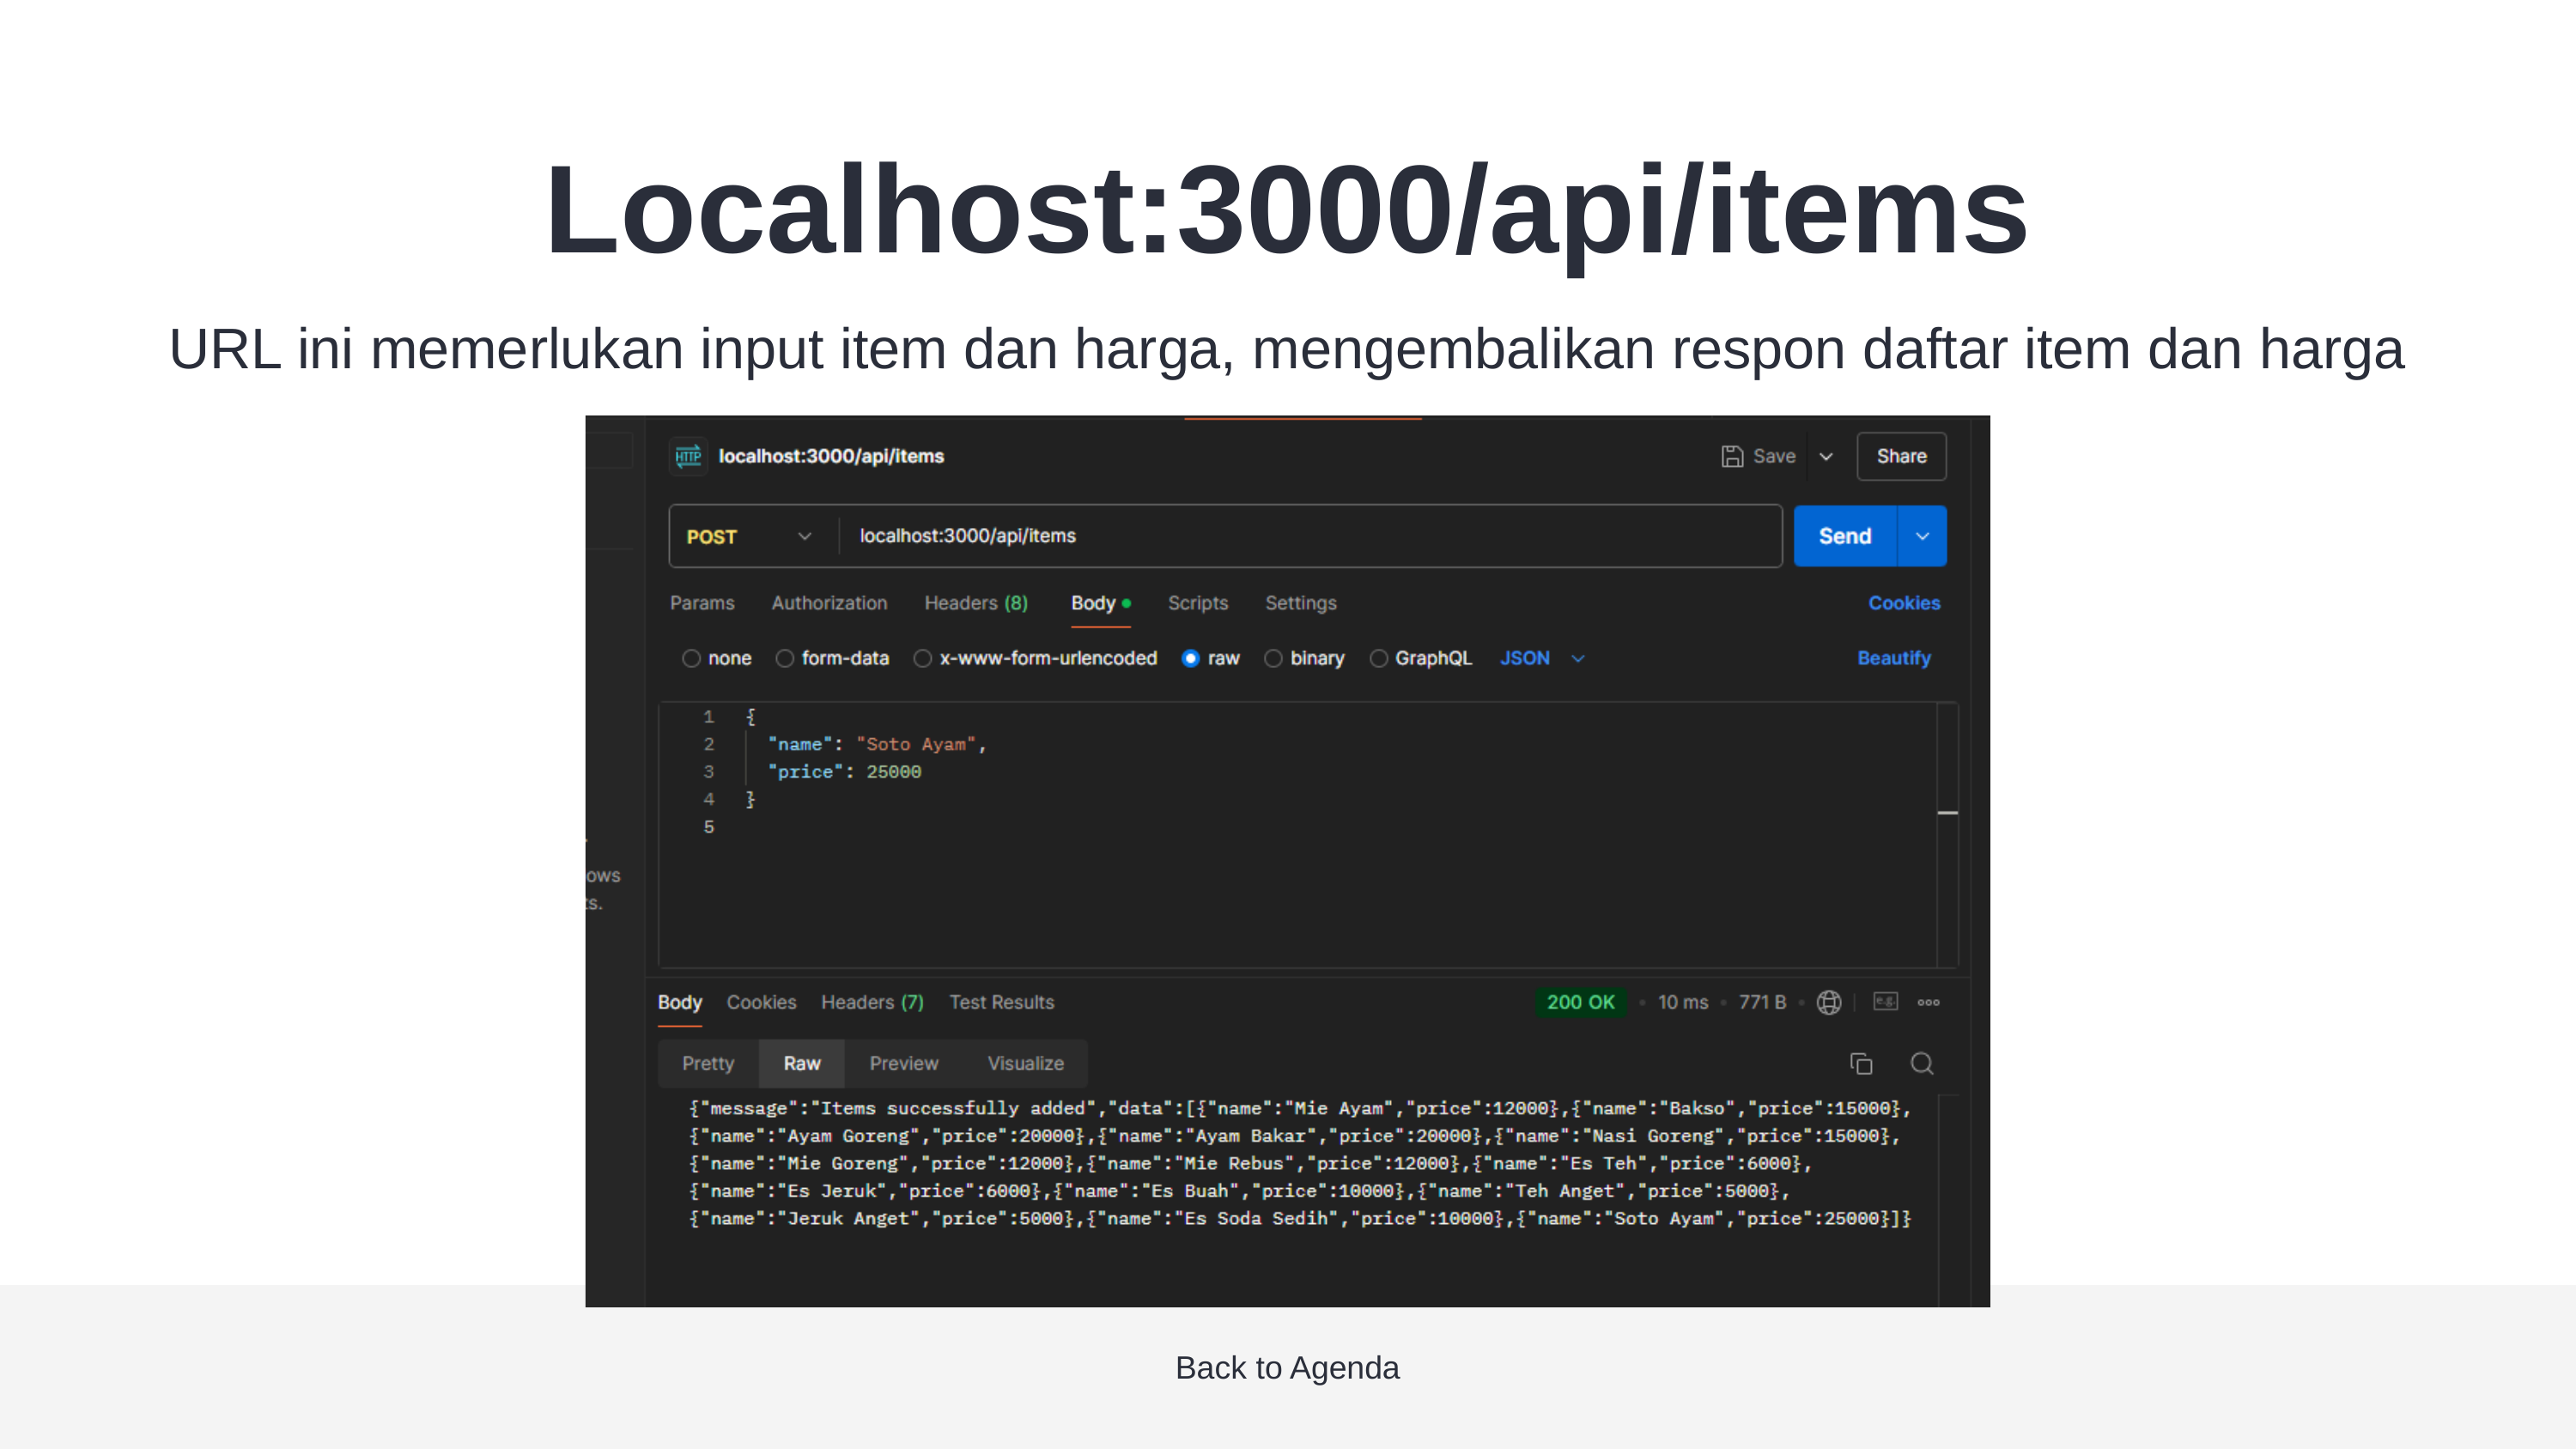

Localhost:3000/api/items
URL ini memerlukan input item dan harga, mengembalikan respon daftar item dan harga

Back to Agenda